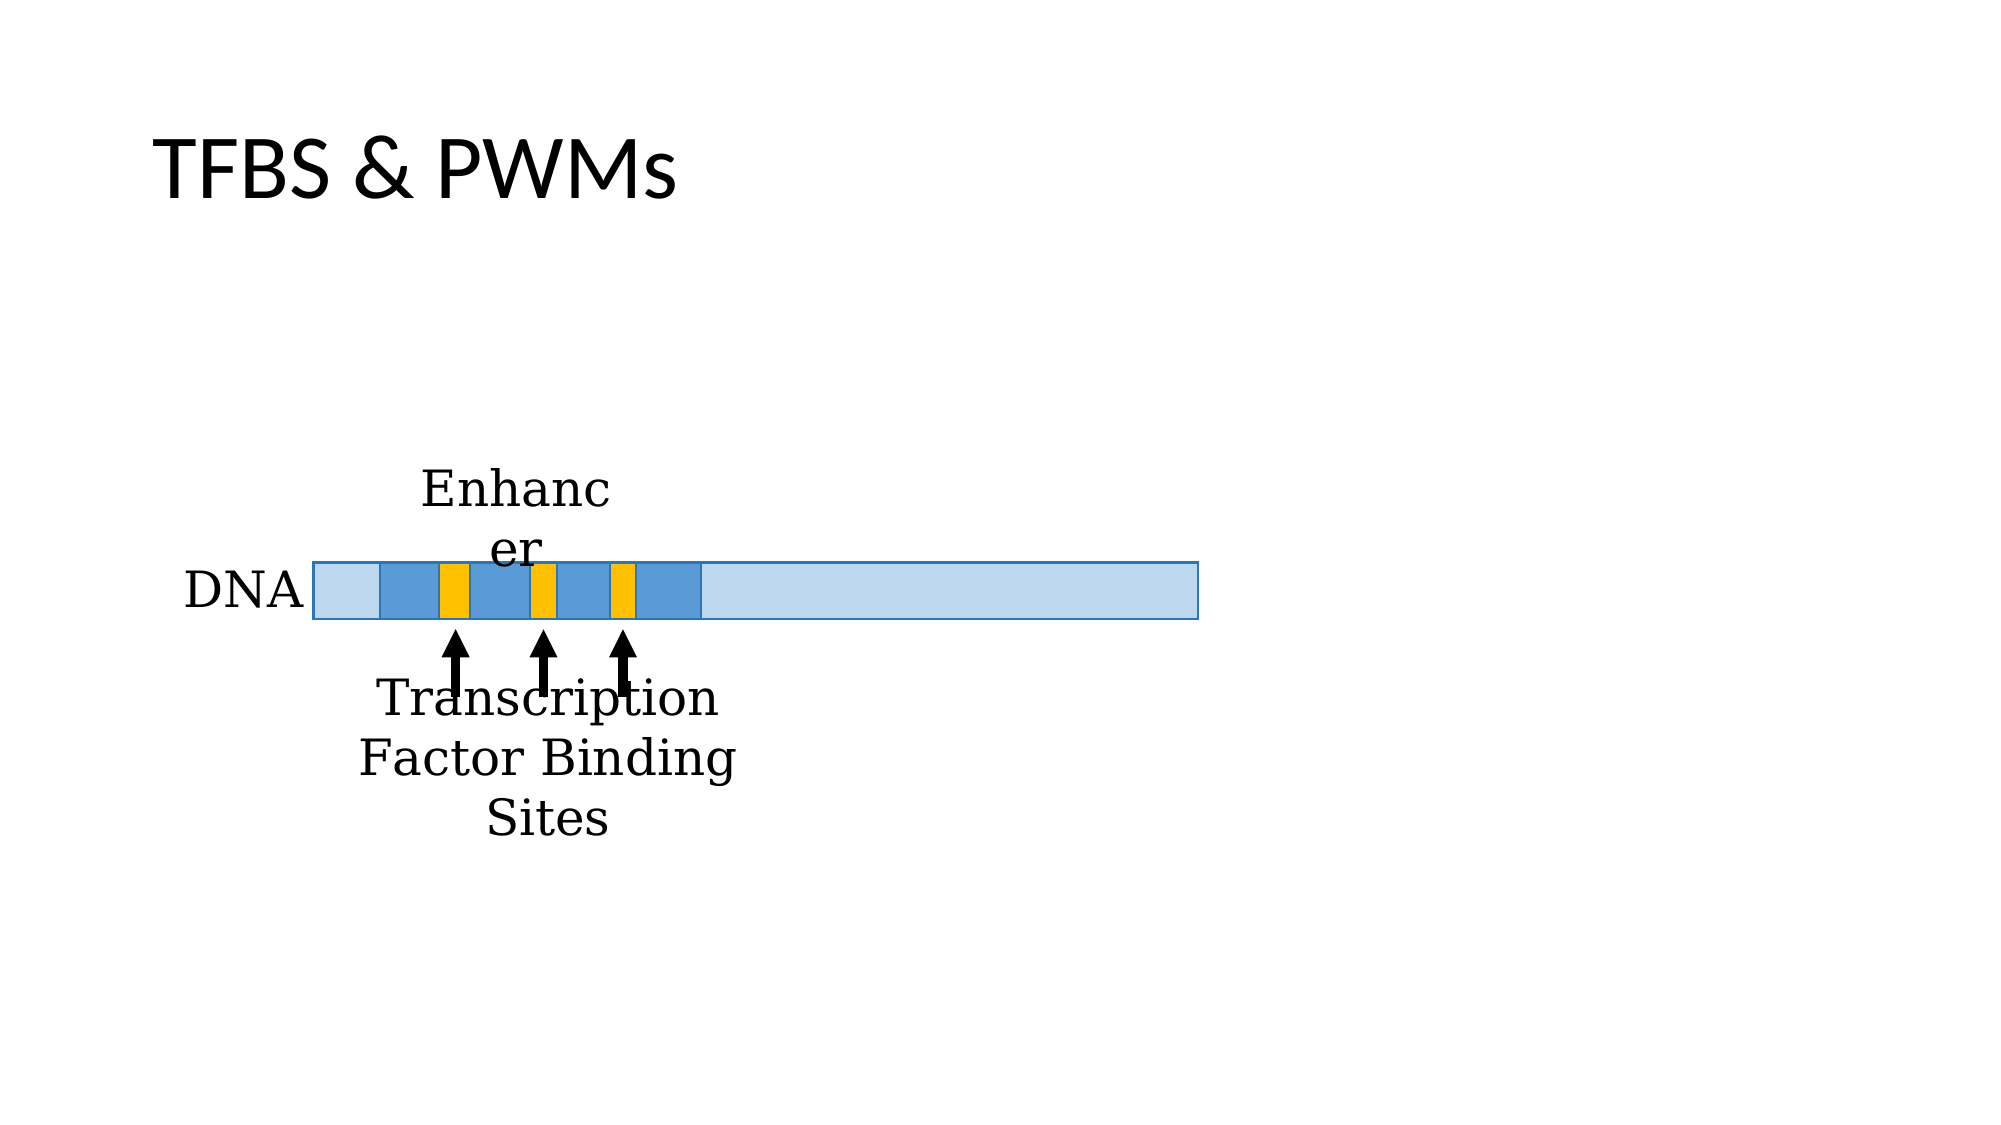

# TFBS & PWMs
Enhancer
DNA

TF
TF
Transcription Factor Binding Sites